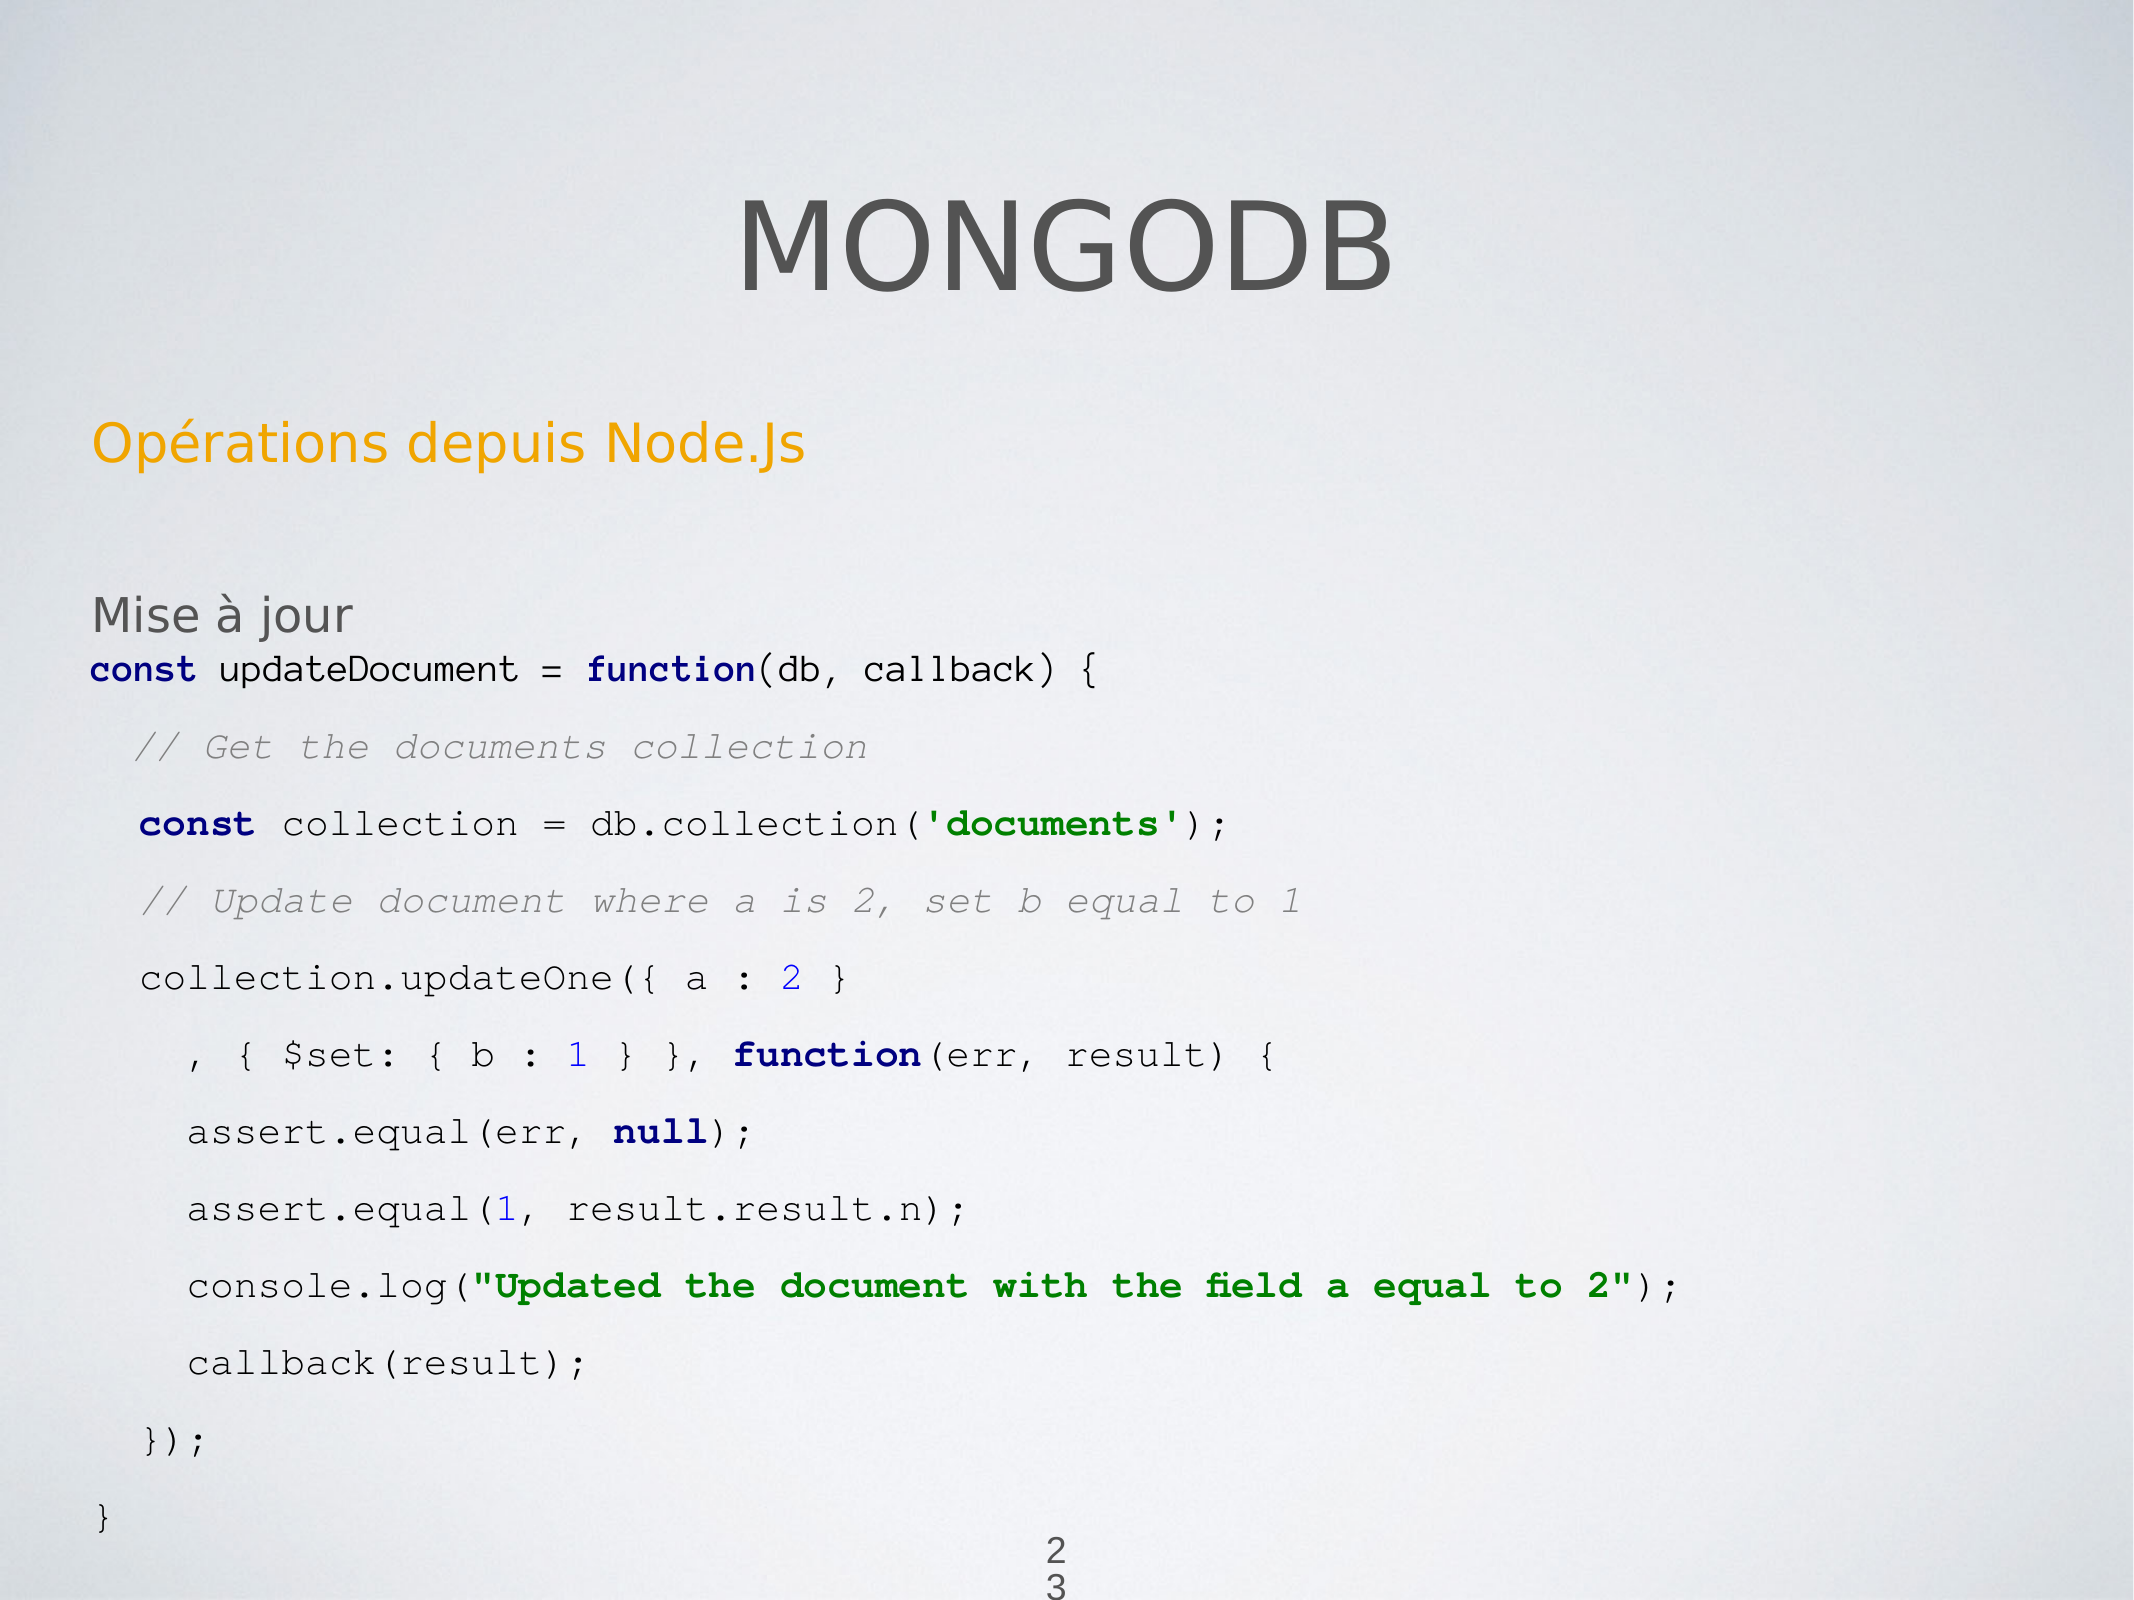

23
# Mongodb

Opérations depuis Node.Js

Mise à jour
const updateDocument = function(db, callback) {
  // Get the documents collection
  const collection = db.collection('documents');
  // Update document where a is 2, set b equal to 1
  collection.updateOne({ a : 2 }
    , { $set: { b : 1 } }, function(err, result) {
    assert.equal(err, null);
    assert.equal(1, result.result.n);
    console.log("Updated the document with the field a equal to 2");
    callback(result);
  });
}